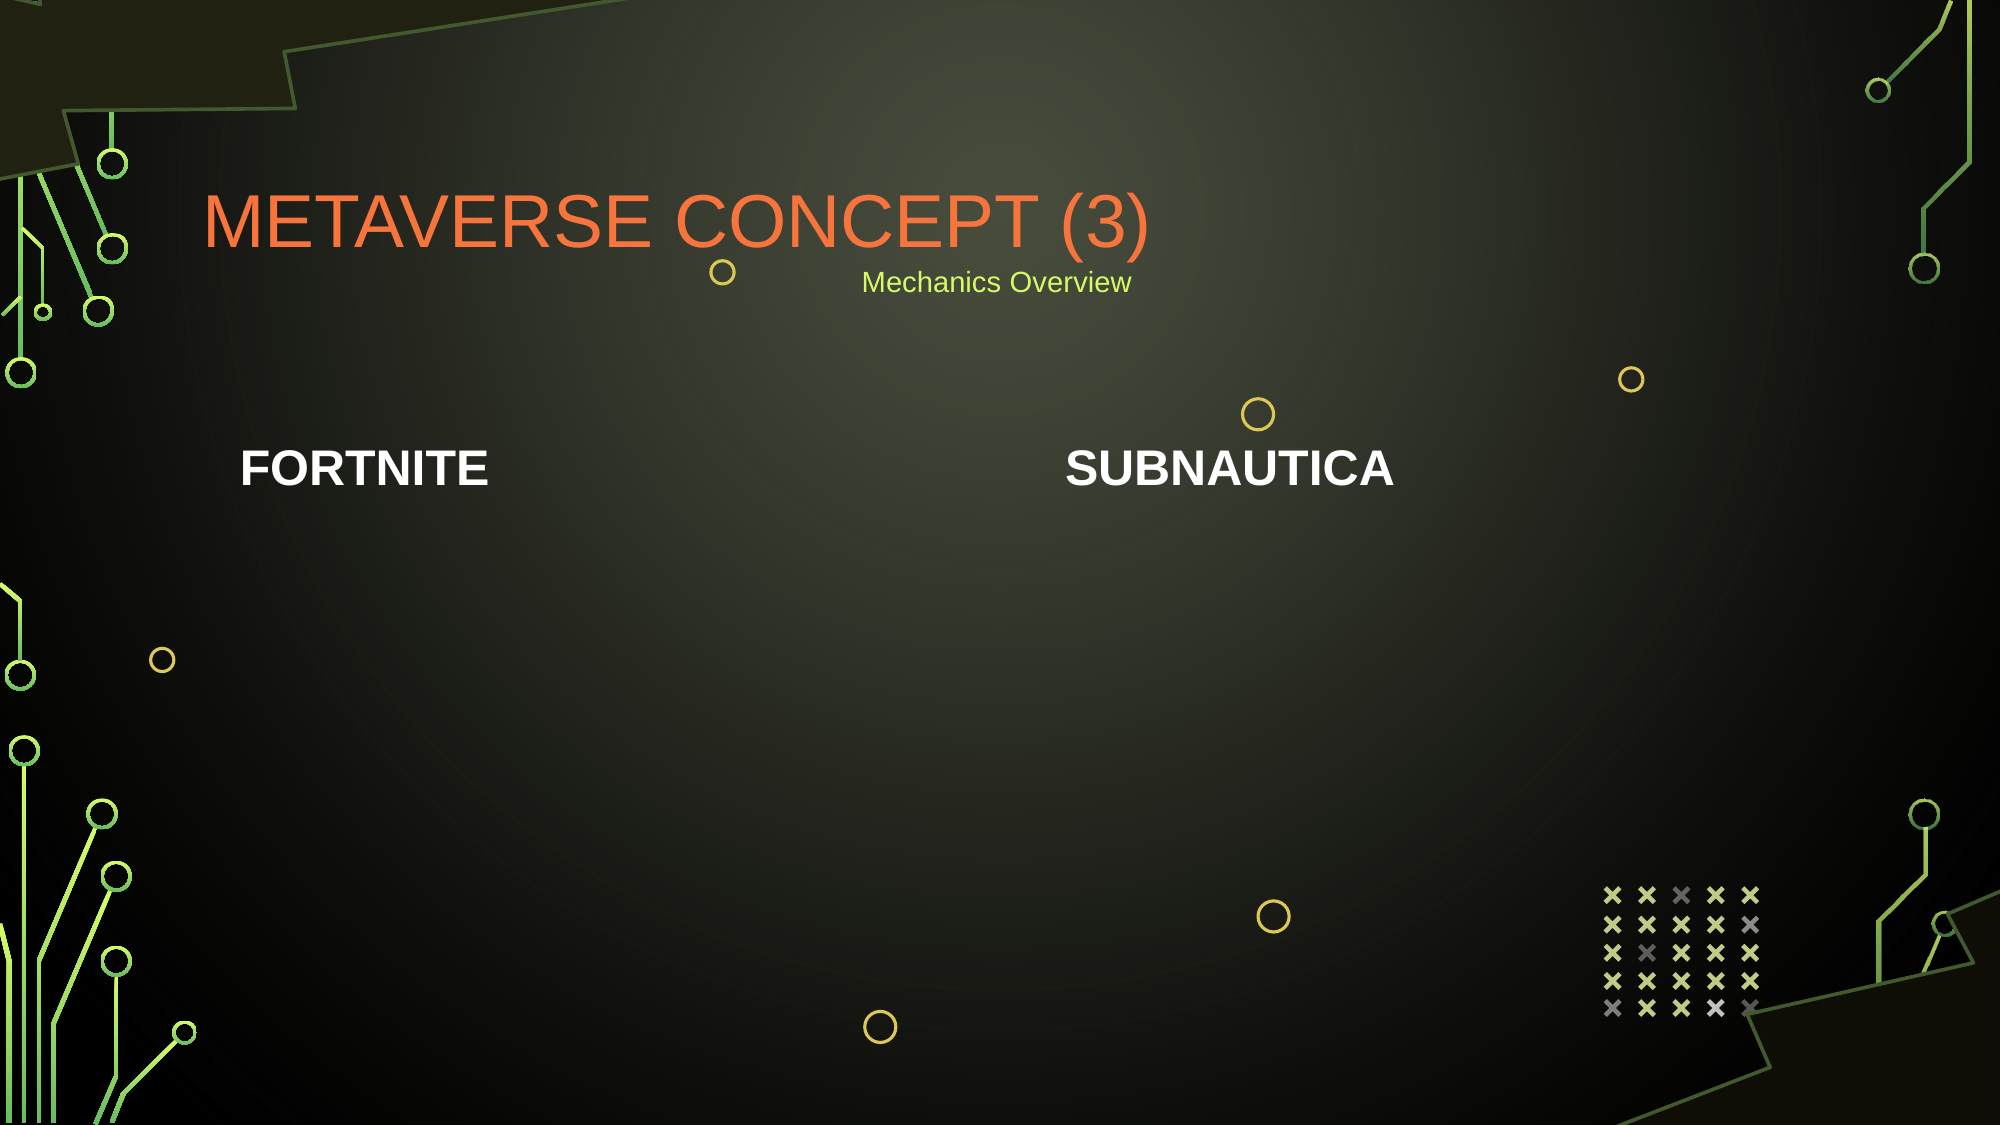

# Metaverse concept (3)
Mechanics Overview

SUBNautica
Fortnite